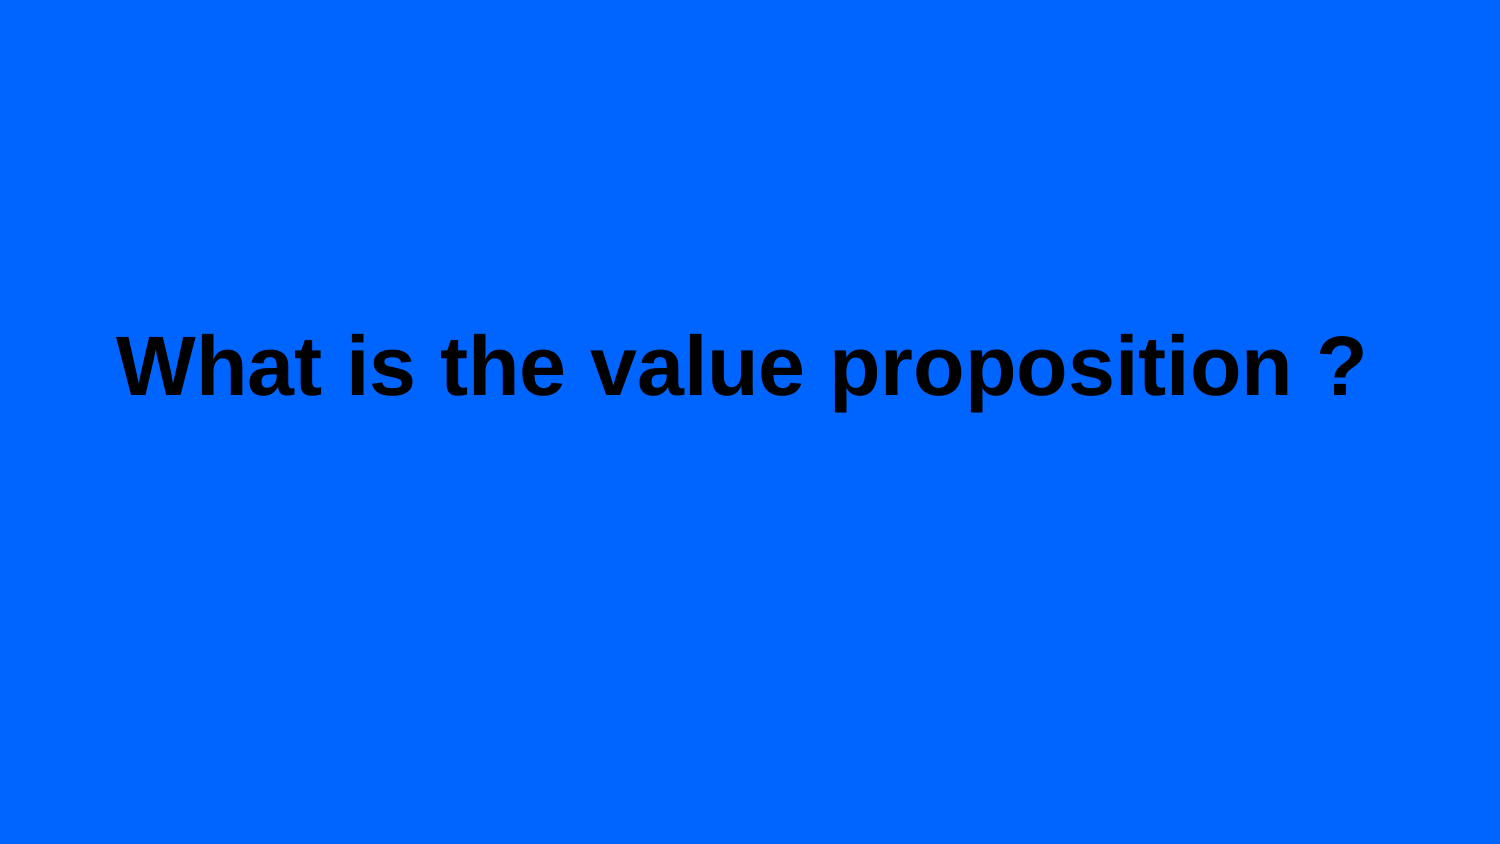

# What is the value proposition ?